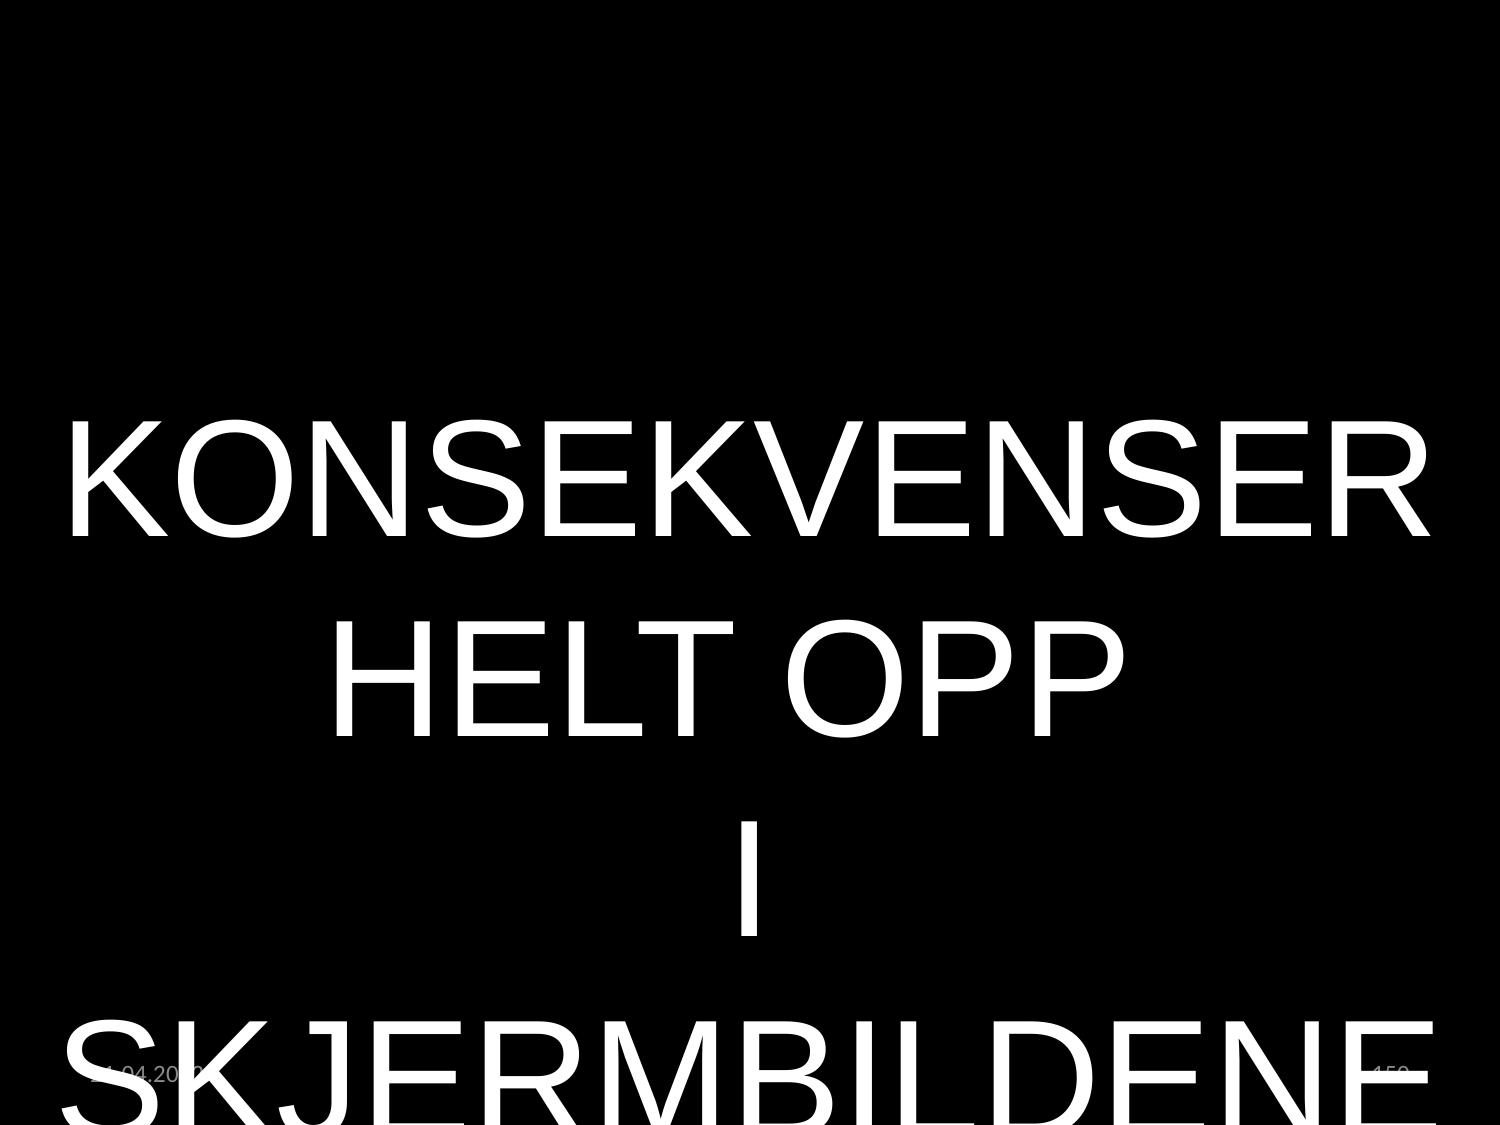

KONSEKVENSER HELT OPP
I SKJERMBILDENE
21.04.2022
150